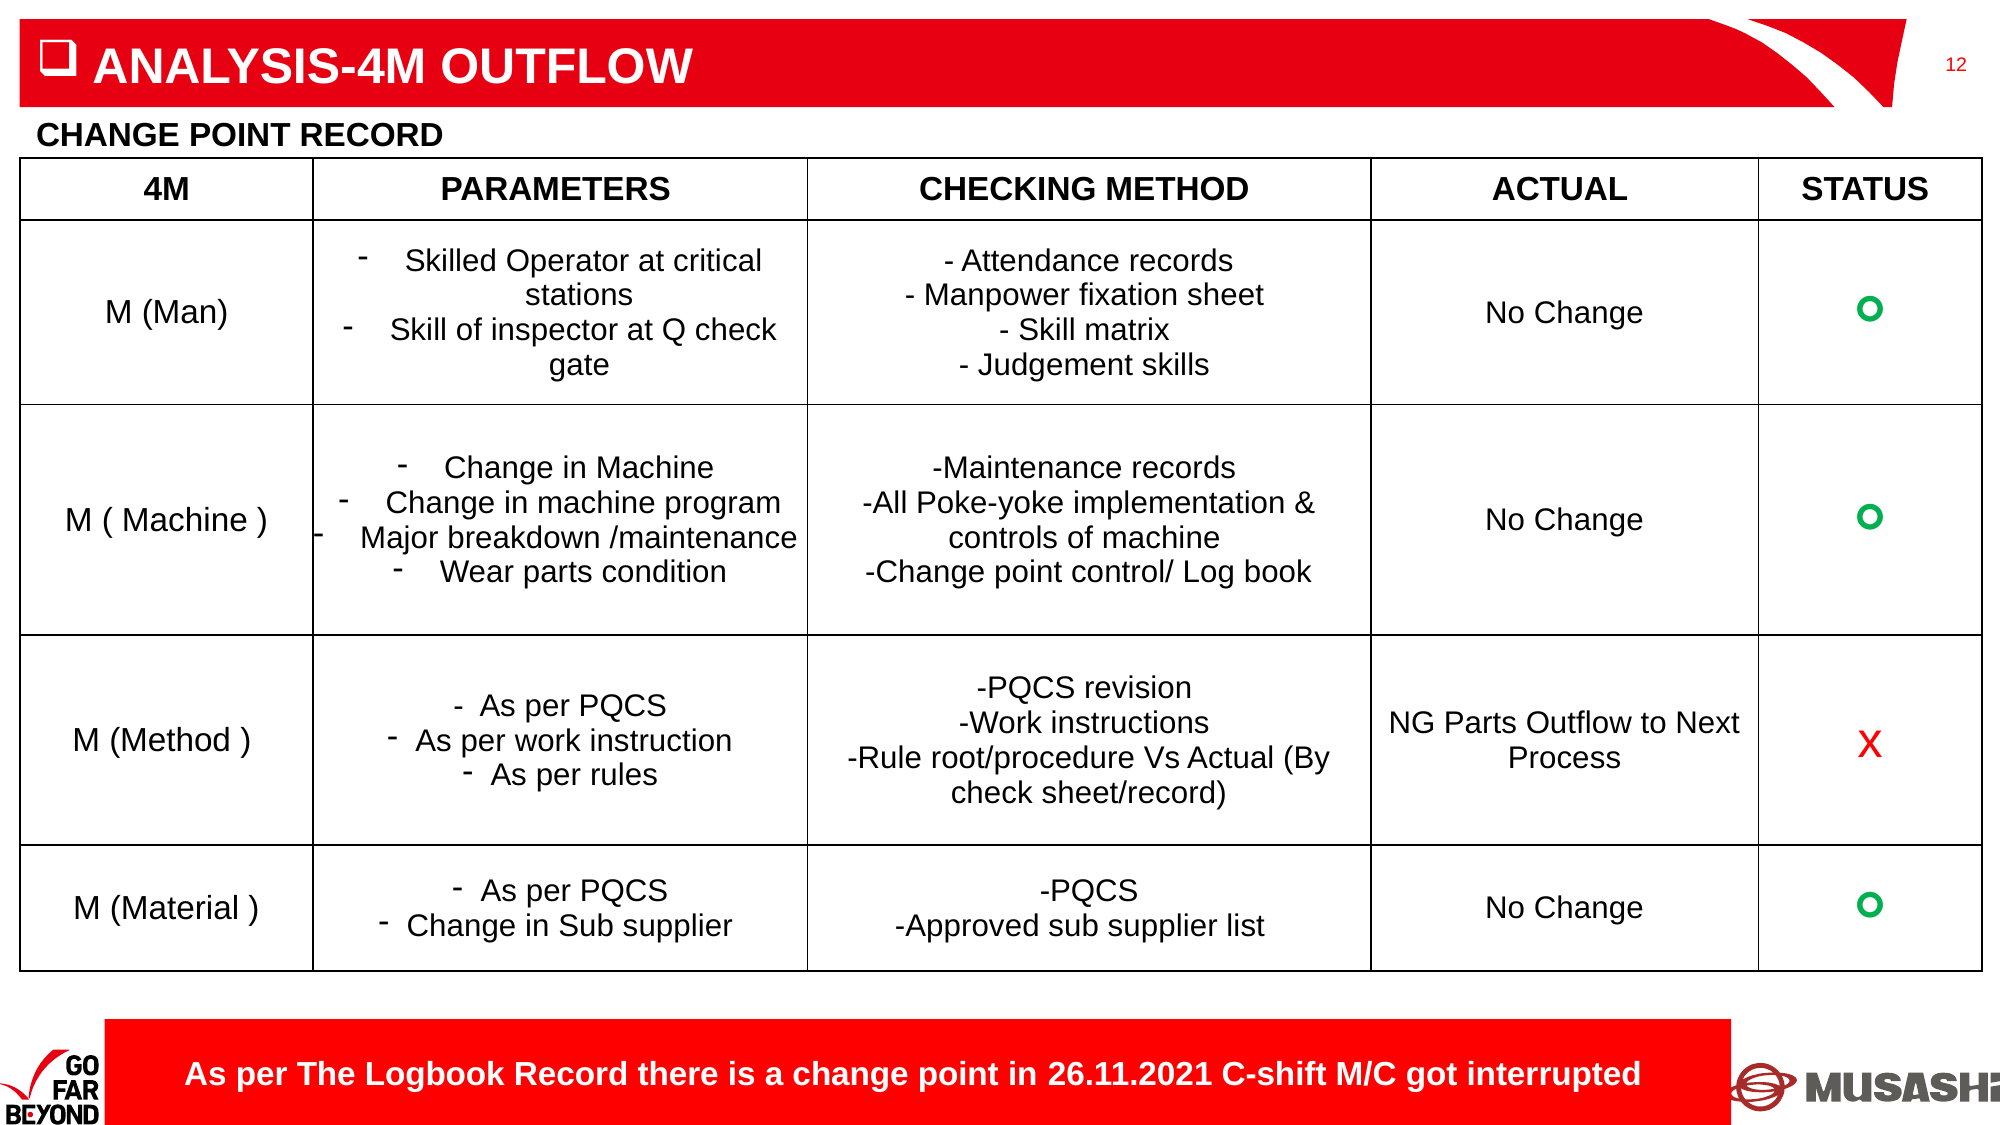

# ANALYSIS-4M OUTFLOW
12
CHANGE POINT RECORD
| 4M | PARAMETERS | CHECKING METHOD | ACTUAL | STATUS |
| --- | --- | --- | --- | --- |
| M (Man) | Skilled Operator at critical stations Skill of inspector at Q check gate | - Attendance records - Manpower fixation sheet - Skill matrix - Judgement skills | No Change | ○ |
| M ( Machine ) | Change in Machine Change in machine program Major breakdown /maintenance Wear parts condition | -Maintenance records -All Poke-yoke implementation & controls of machine -Change point control/ Log book | No Change | ○ |
| M (Method ) | - As per PQCS As per work instruction As per rules | -PQCS revision -Work instructions -Rule root/procedure Vs Actual (By check sheet/record) | NG Parts Outflow to Next Process | x |
| M (Material ) | As per PQCS Change in Sub supplier | -PQCS -Approved sub supplier list | No Change | ○ |
As per The Logbook Record there is a change point in 26.11.2021 C-shift M/C got interrupted